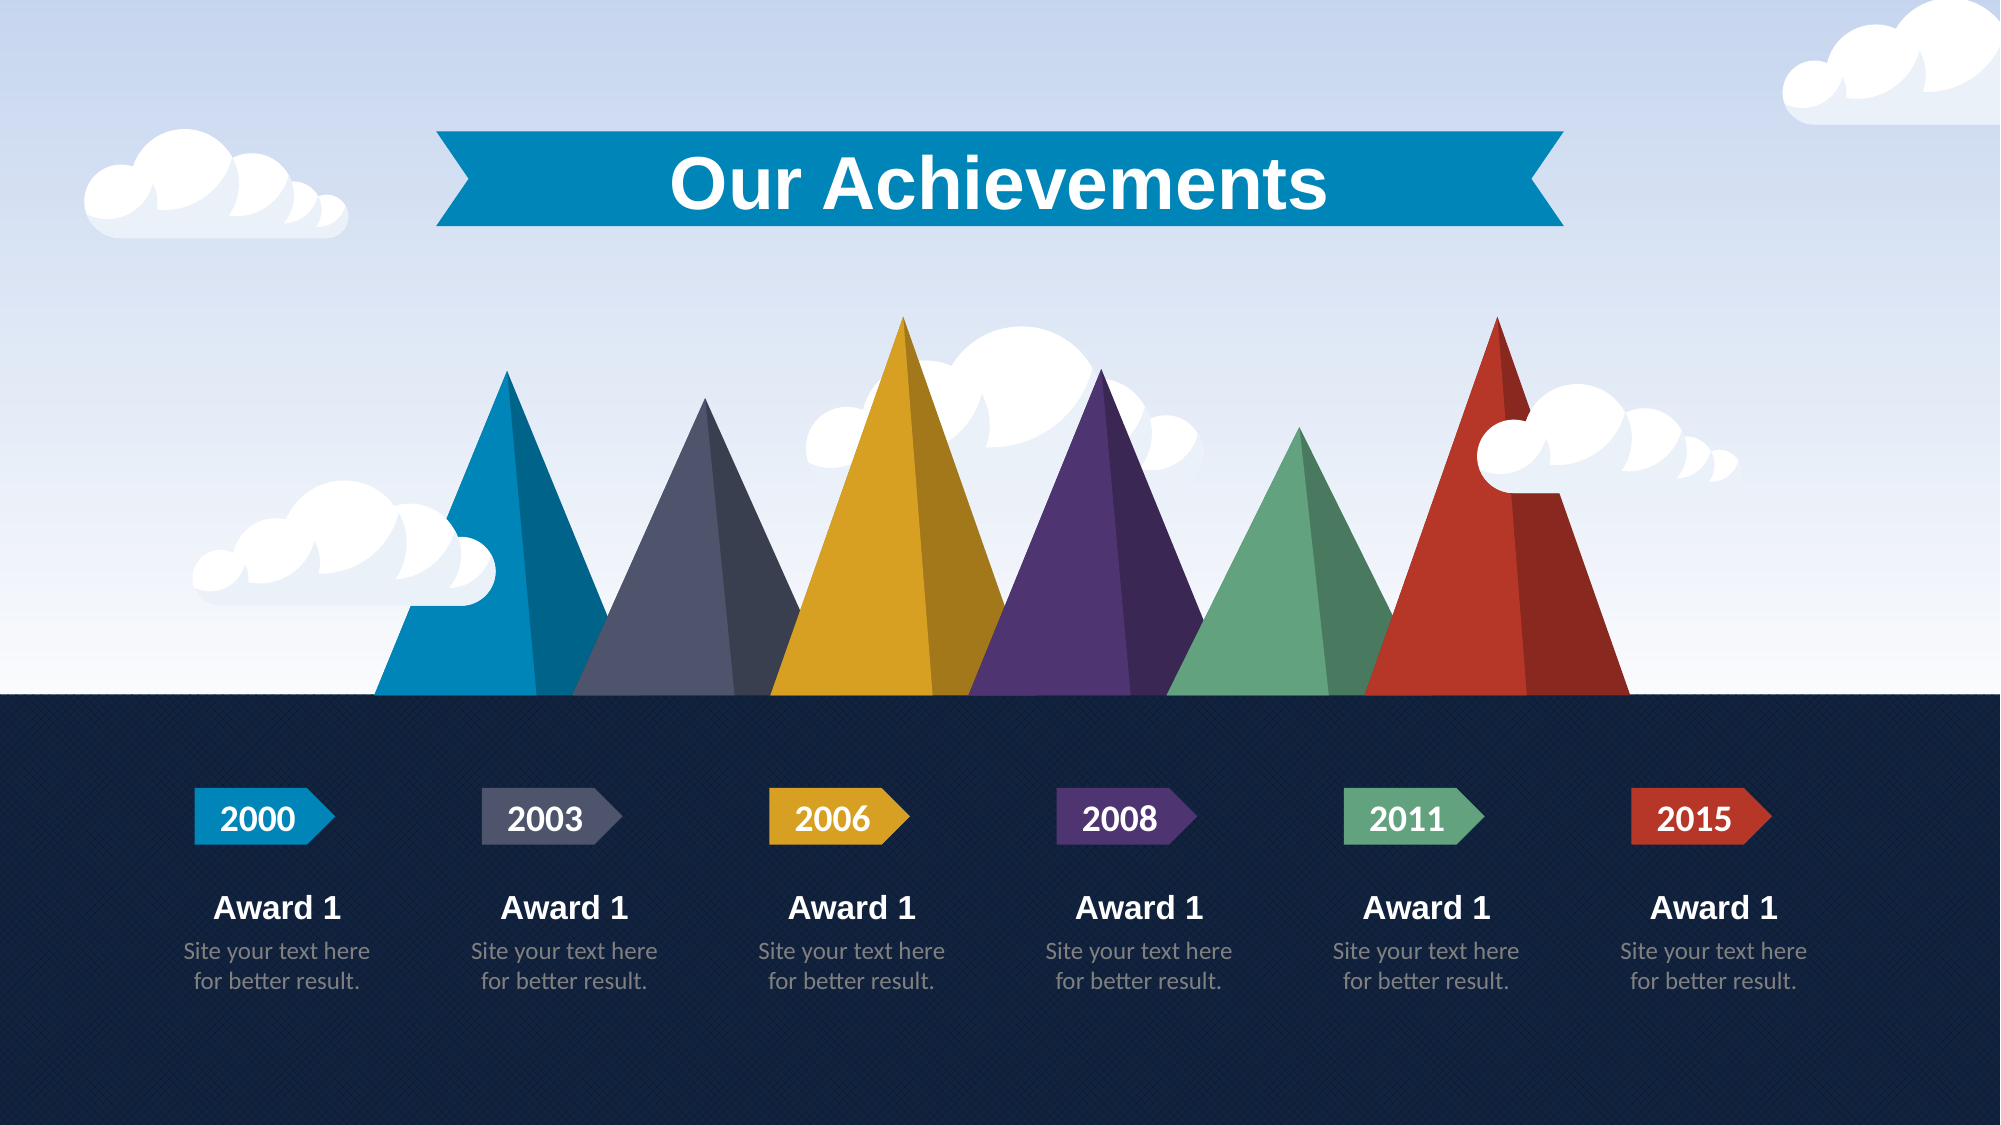

# Our Achievements

2000
2003
2006
2008
2011
2015
Award 1
Site your text here for better result.
Award 1
Site your text here for better result.
Award 1
Site your text here for better result.
Award 1
Site your text here for better result.
Award 1
Site your text here for better result.
Award 1
Site your text here for better result.